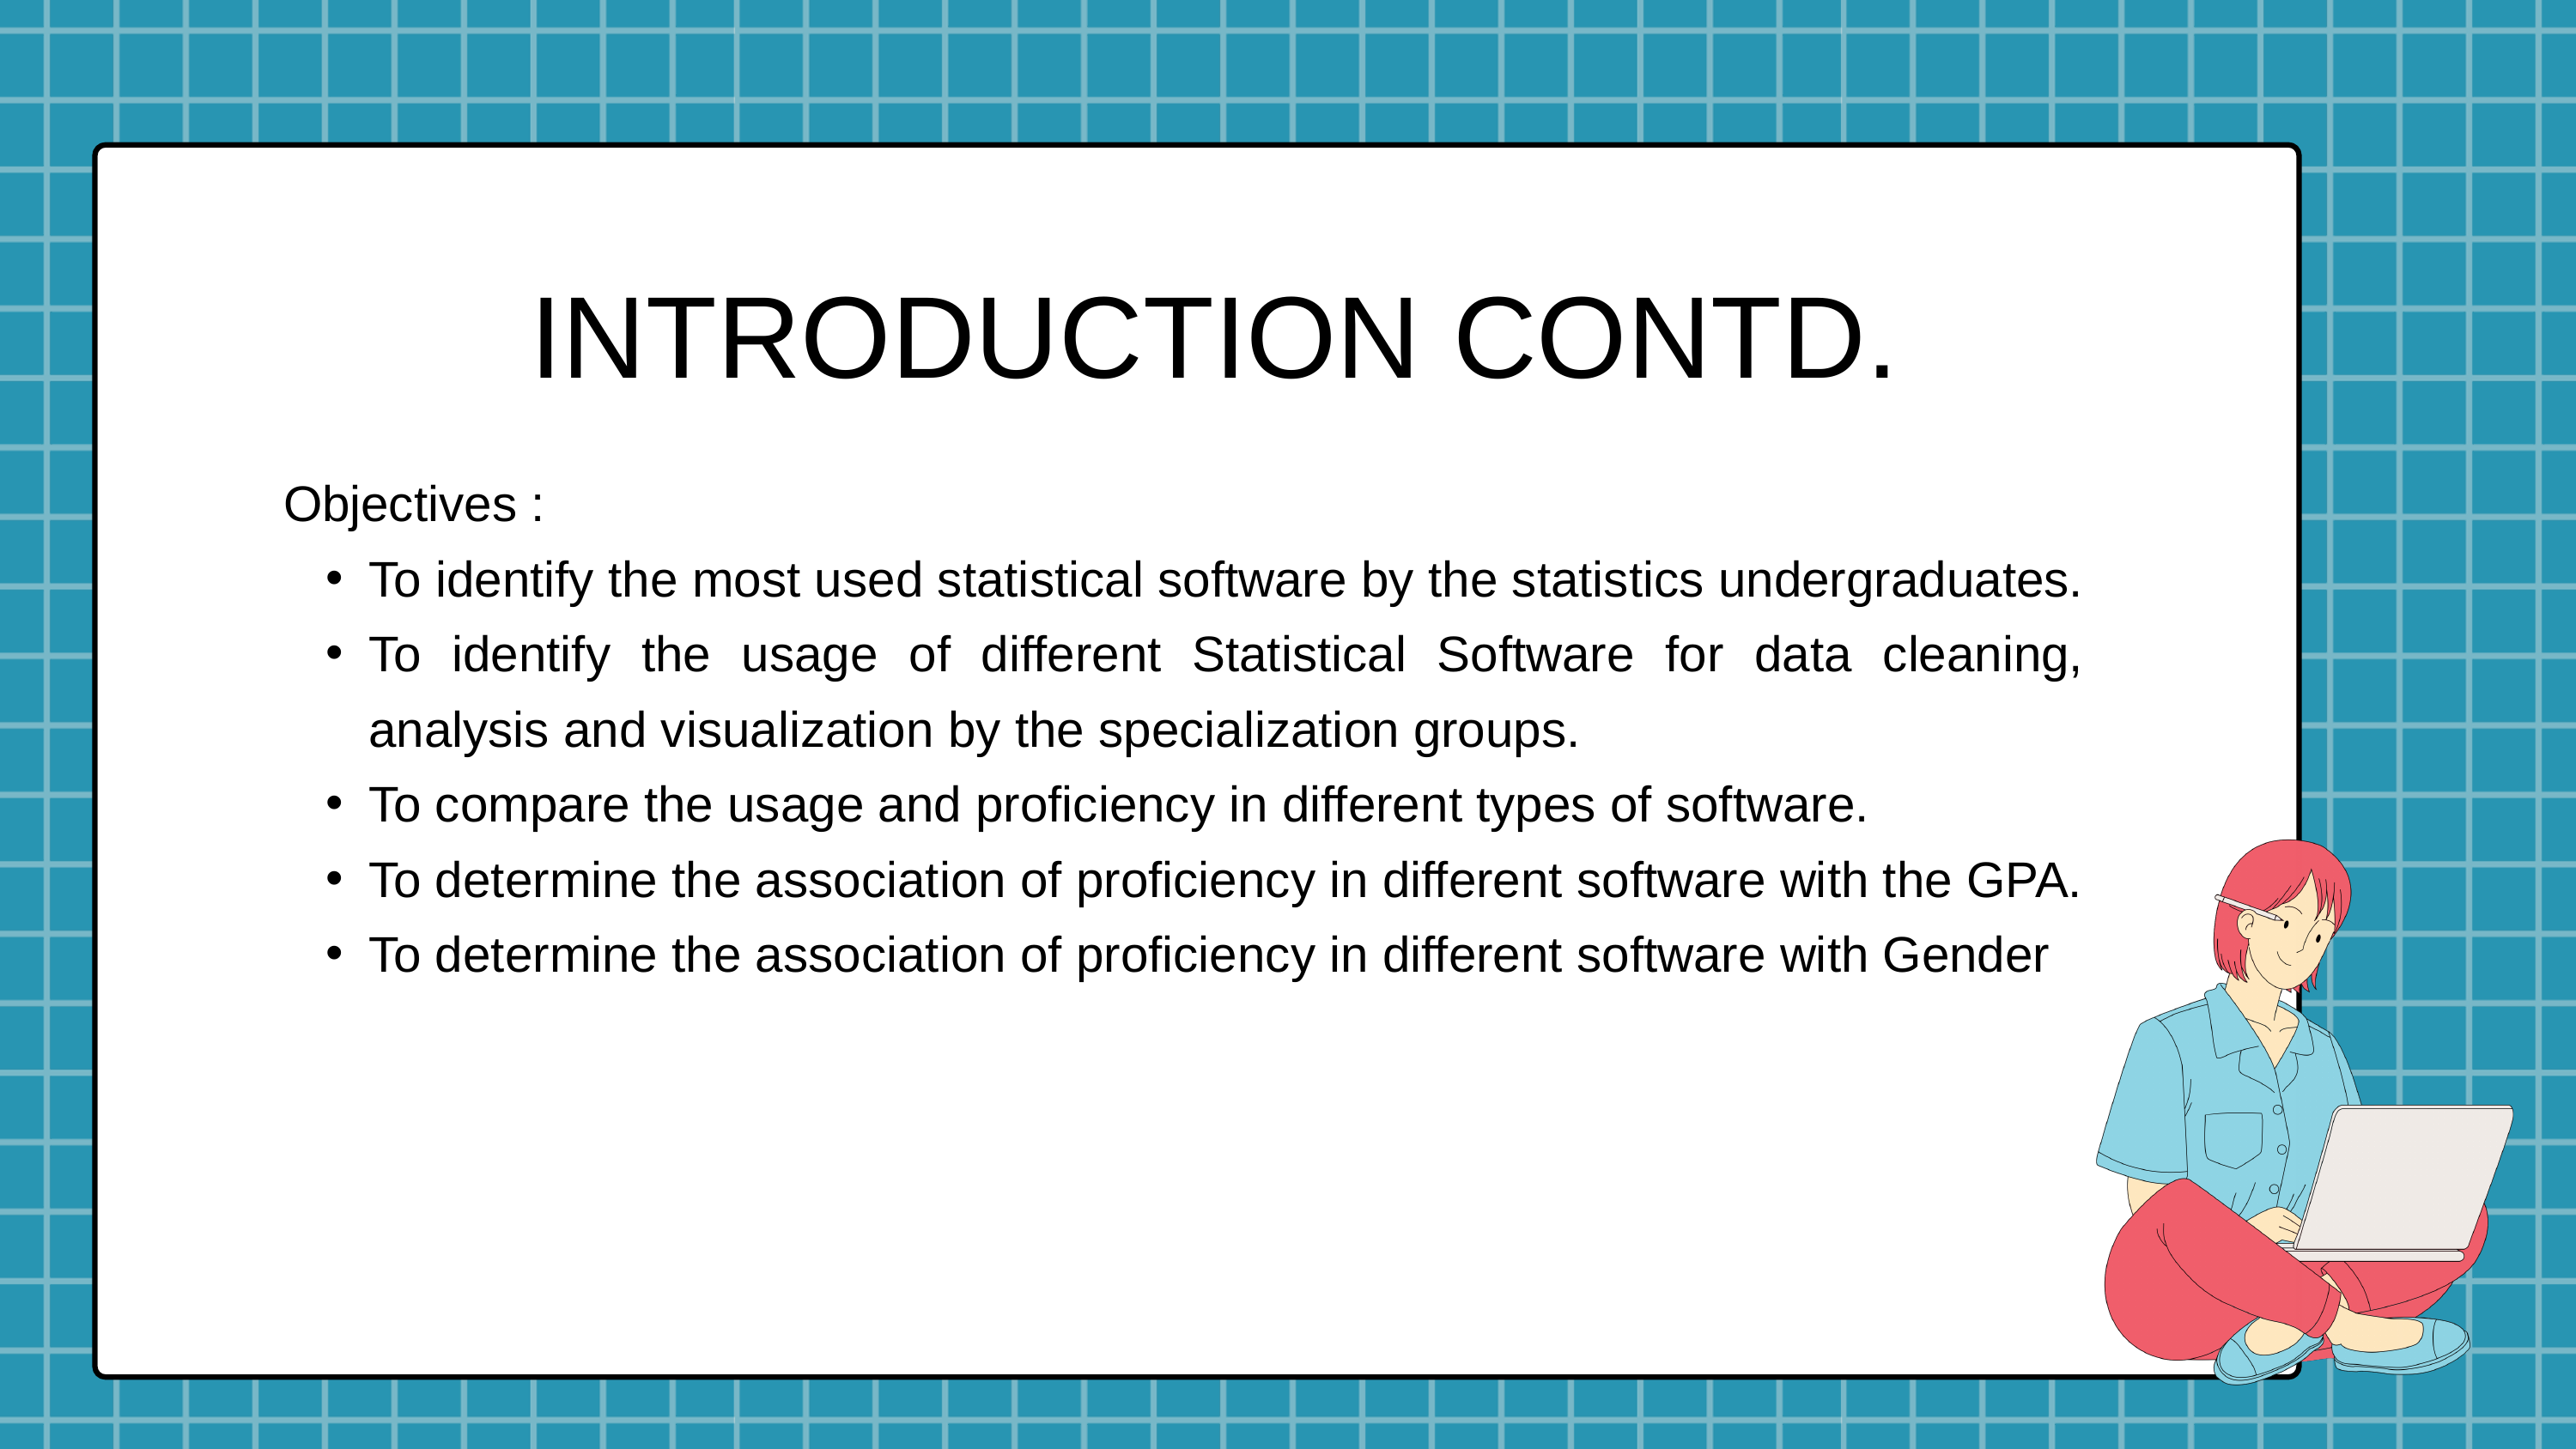

INTRODUCTION CONTD.
Objectives :
To identify the most used statistical software by the statistics undergraduates.
To identify the usage of different Statistical Software for data cleaning, analysis and visualization by the specialization groups.
To compare the usage and proficiency in different types of software.
To determine the association of proficiency in different software with the GPA.
To determine the association of proficiency in different software with Gender